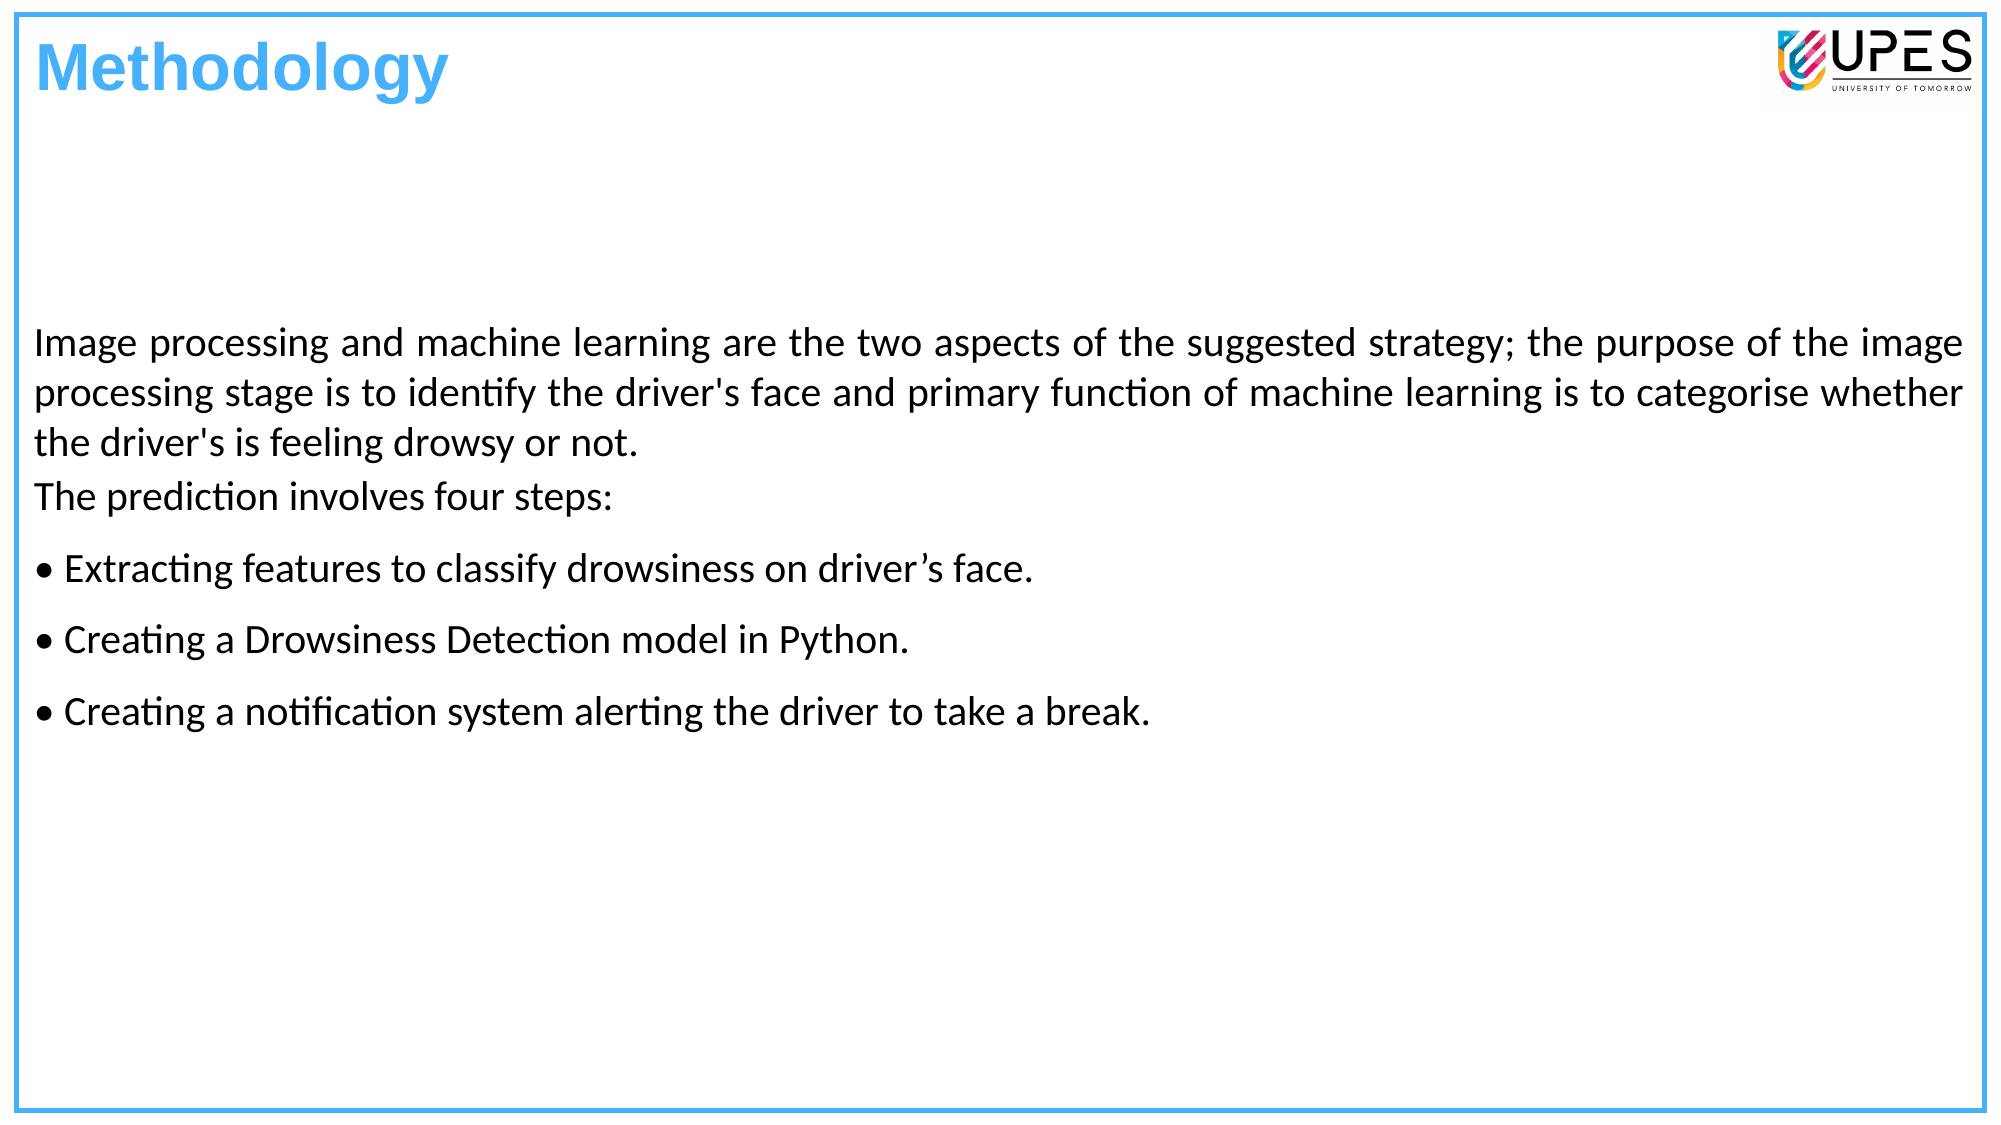

Methodology
Image processing and machine learning are the two aspects of the suggested strategy; the purpose of the image processing stage is to identify the driver's face and primary function of machine learning is to categorise whether the driver's is feeling drowsy or not.
The prediction involves four steps:
• Extracting features to classify drowsiness on driver’s face.
• Creating a Drowsiness Detection model in Python.
• Creating a notification system alerting the driver to take a break.